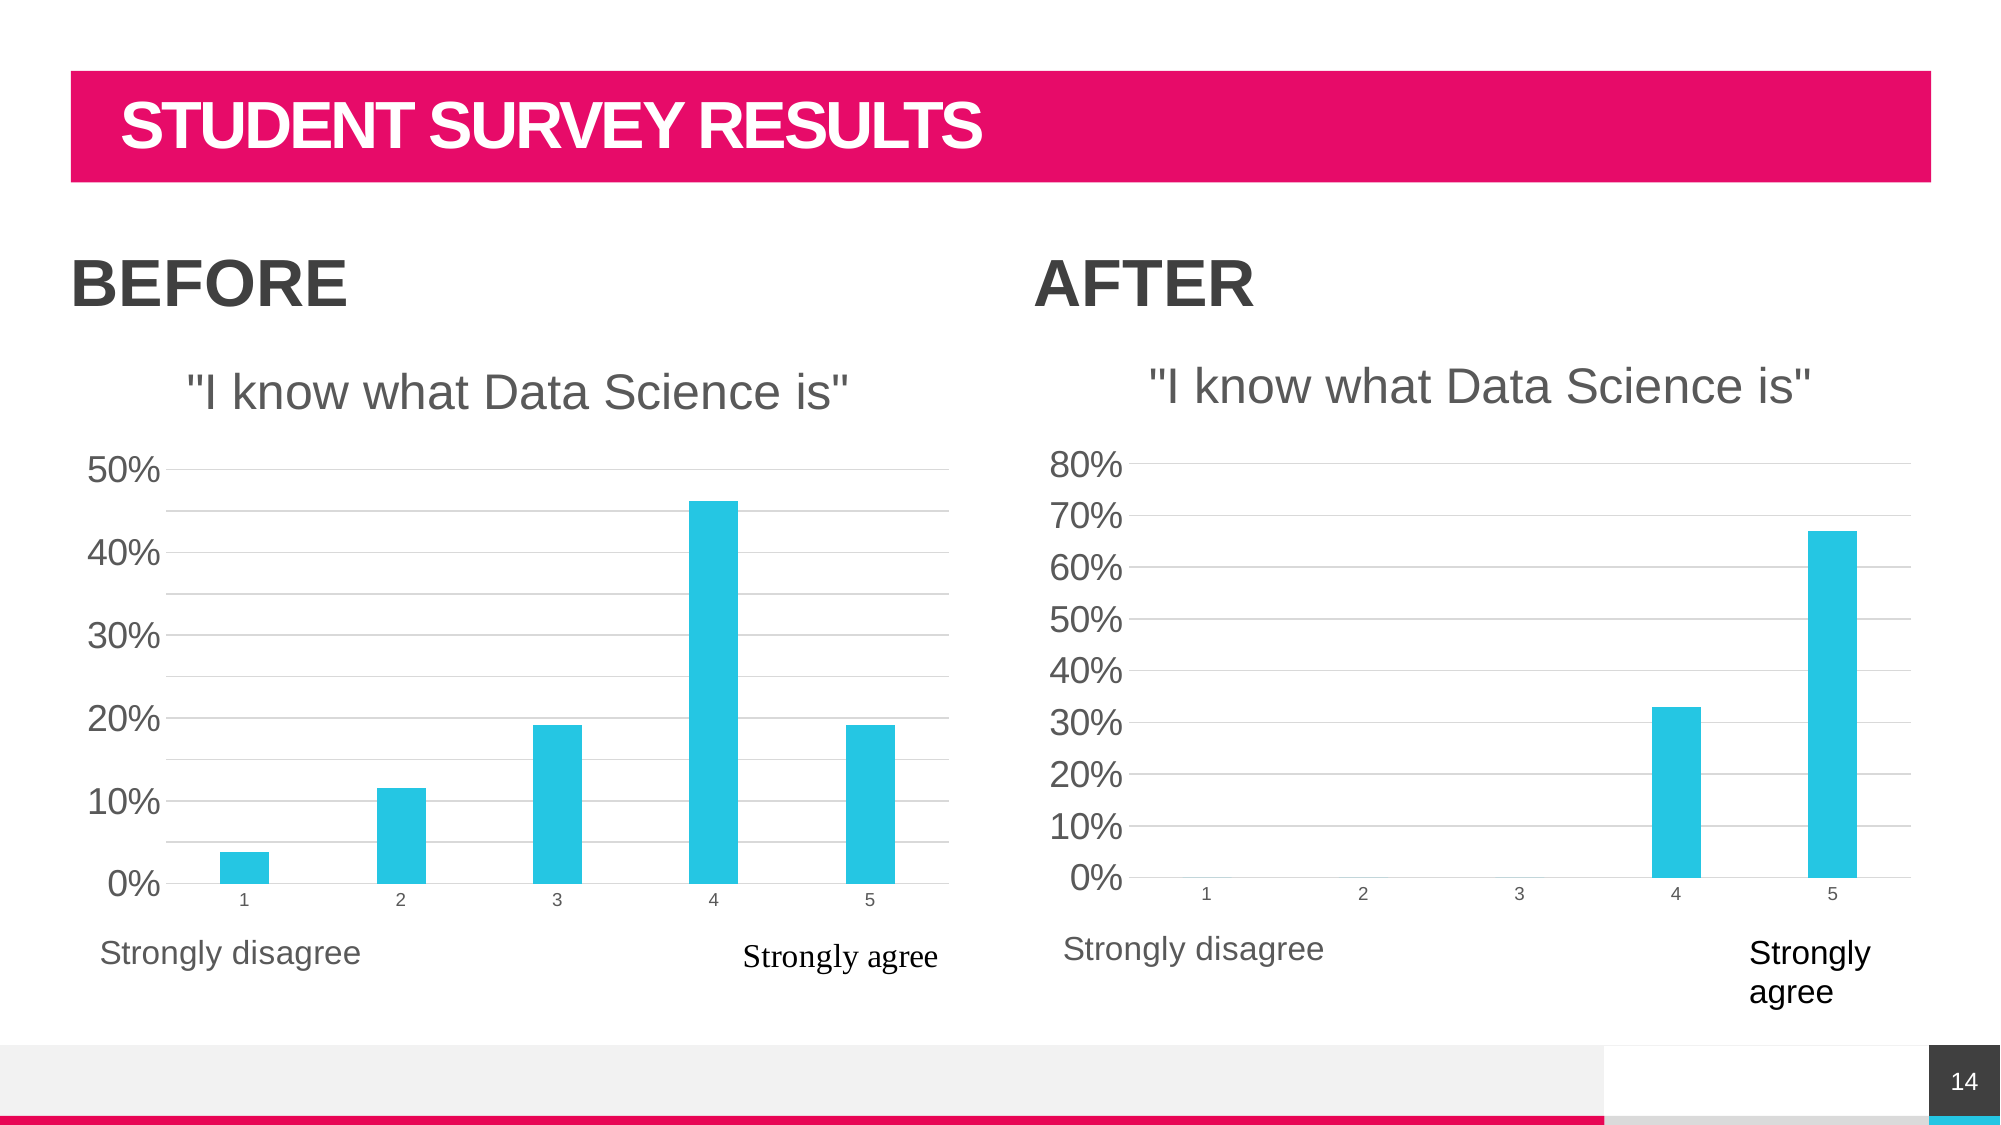

# STUDENT SURVEY RESULTS
BEFORE
AFTER

### Chart: "I know what Data Science is"

| Category |  |
|---|---|
| 1 | 0.0 |
| 2 | 0.0 |
| 3 | 0.0 |
| 4 | 0.33 |
| 5 | 0.67 |

### Chart: "I know what Data Science is"

| Category |  |
|---|---|
| 1 | 0.038 |
| 2 | 0.115 |
| 3 | 0.192 |
| 4 | 0.462 |
| 5 | 0.192 |
Strongly agree
14